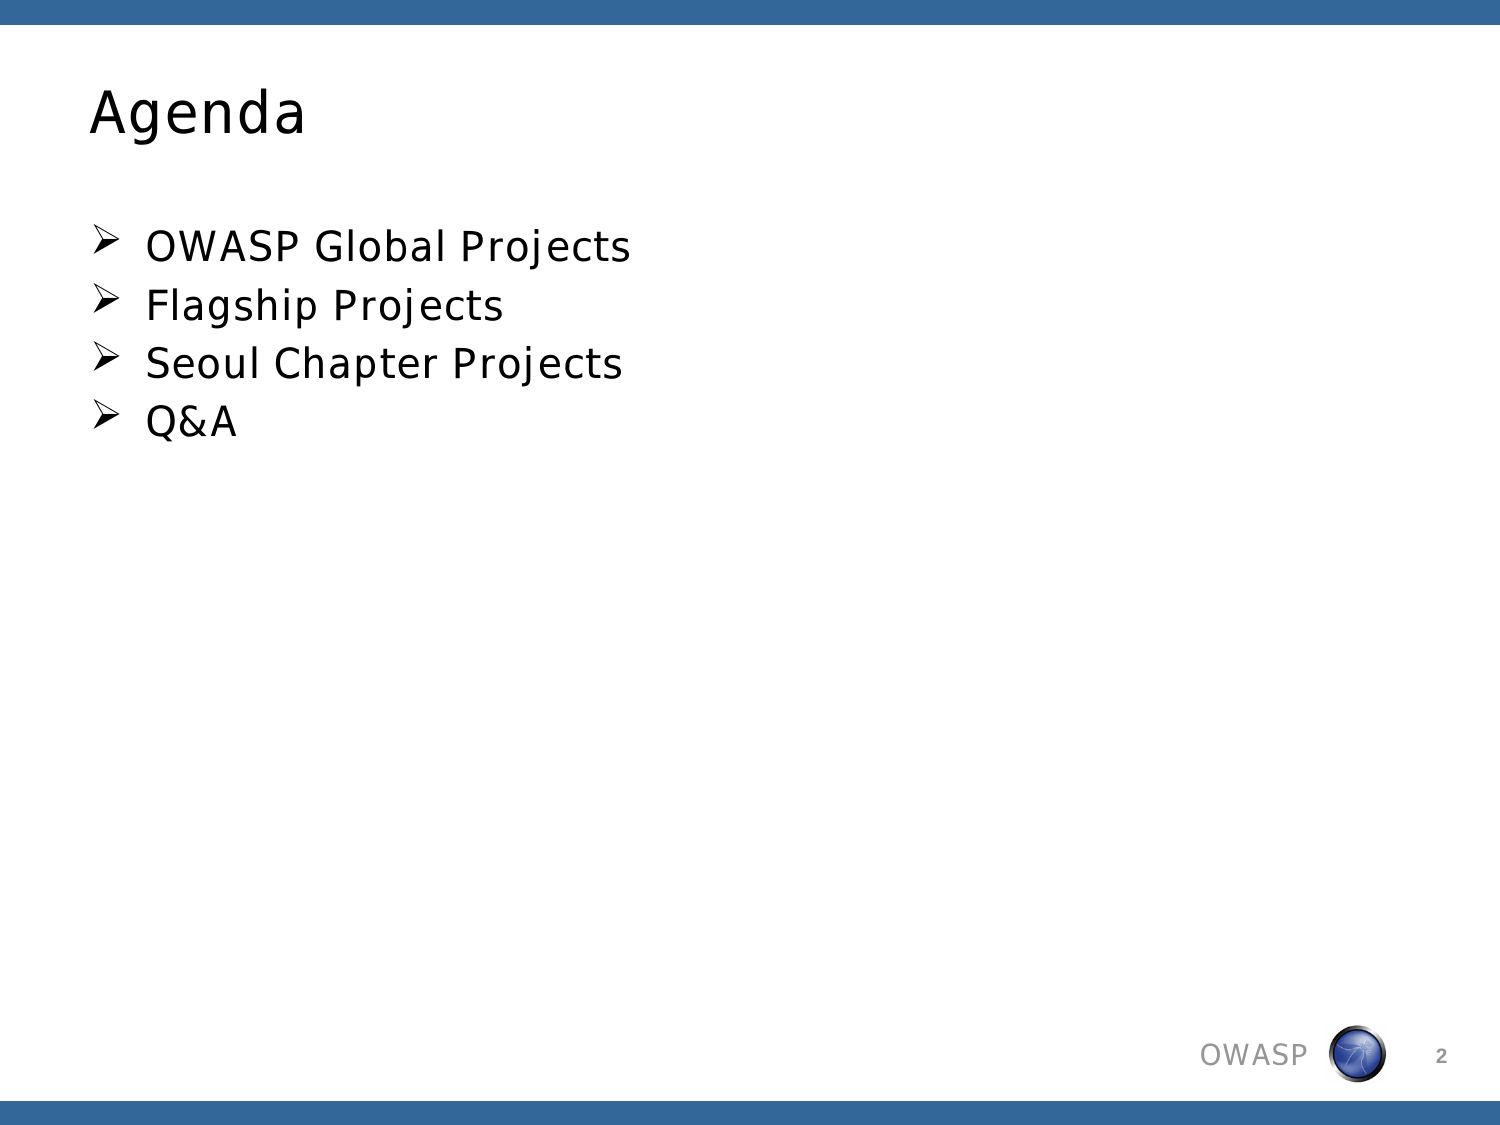

# Agenda
OWASP Global Projects
Flagship Projects
Seoul Chapter Projects
Q&A
2